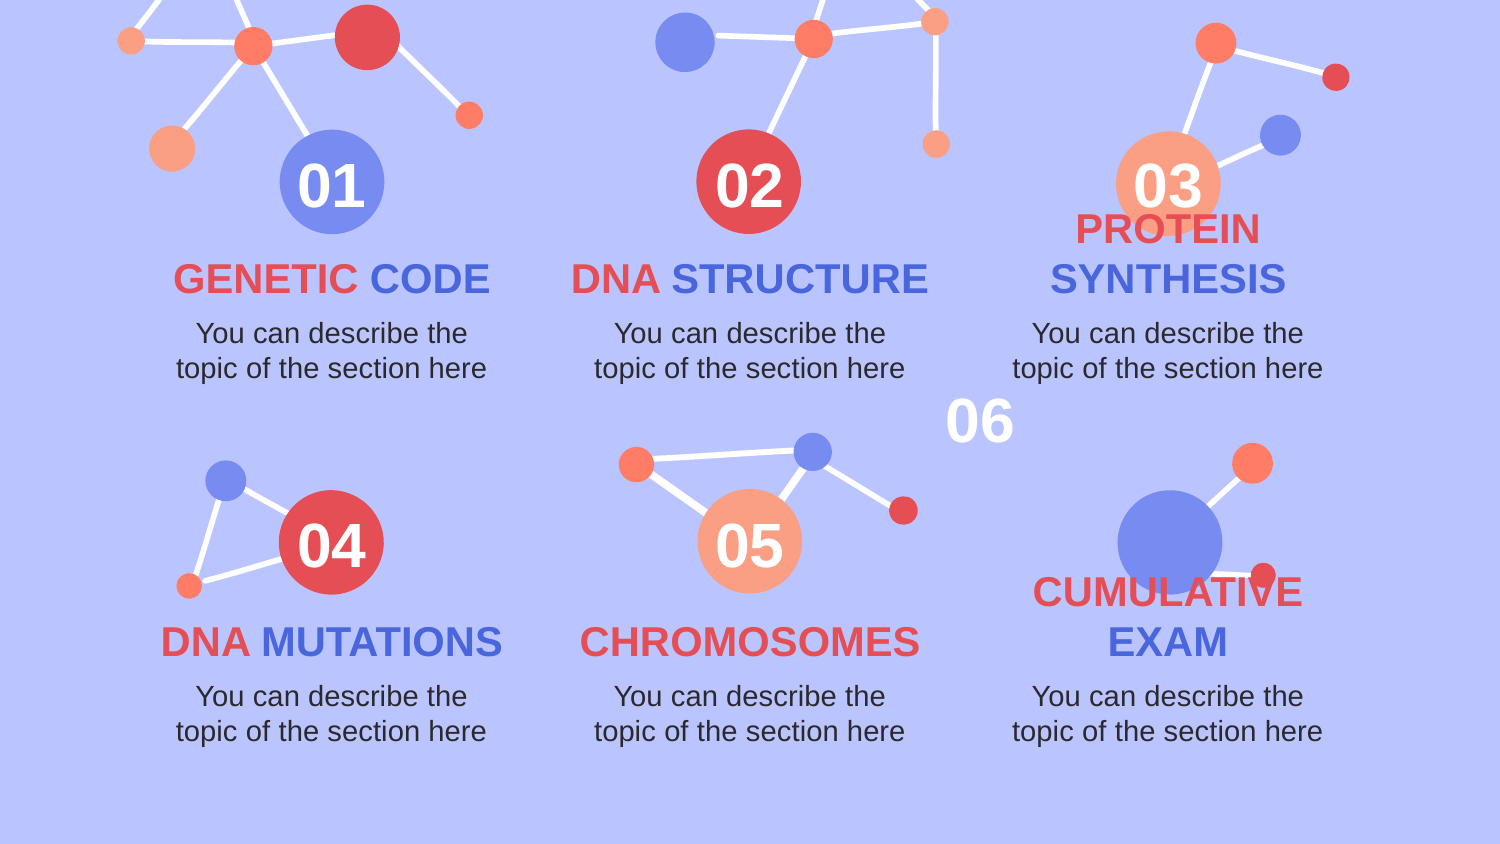

01
02
03
# GENETIC CODE
DNA STRUCTURE
PROTEIN SYNTHESIS
You can describe the topic of the section here
You can describe the topic of the section here
You can describe the topic of the section here
06

04
05

DNA MUTATIONS
CHROMOSOMES
CUMULATIVE EXAM
You can describe the topic of the section here
You can describe the topic of the section here
You can describe the topic of the section here